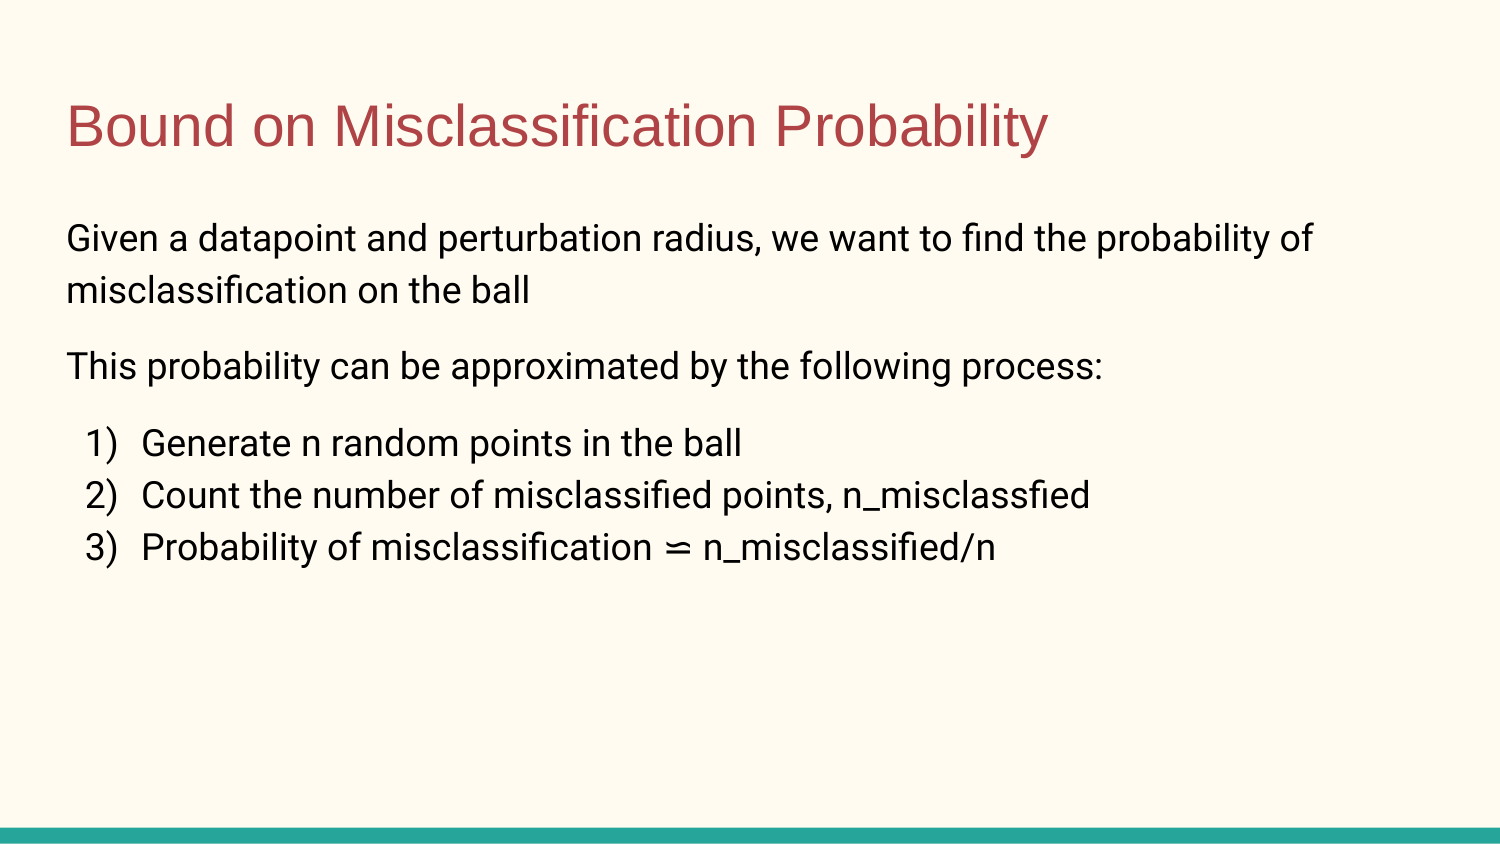

# Bound on Misclassification Probability

Given a datapoint and perturbation radius, we want to find the probability of misclassification on the ball
This probability can be approximated by the following process:
Generate n random points in the ball
Count the number of misclassified points, n_misclassfied
Probability of misclassification ⋍ n_misclassified/n